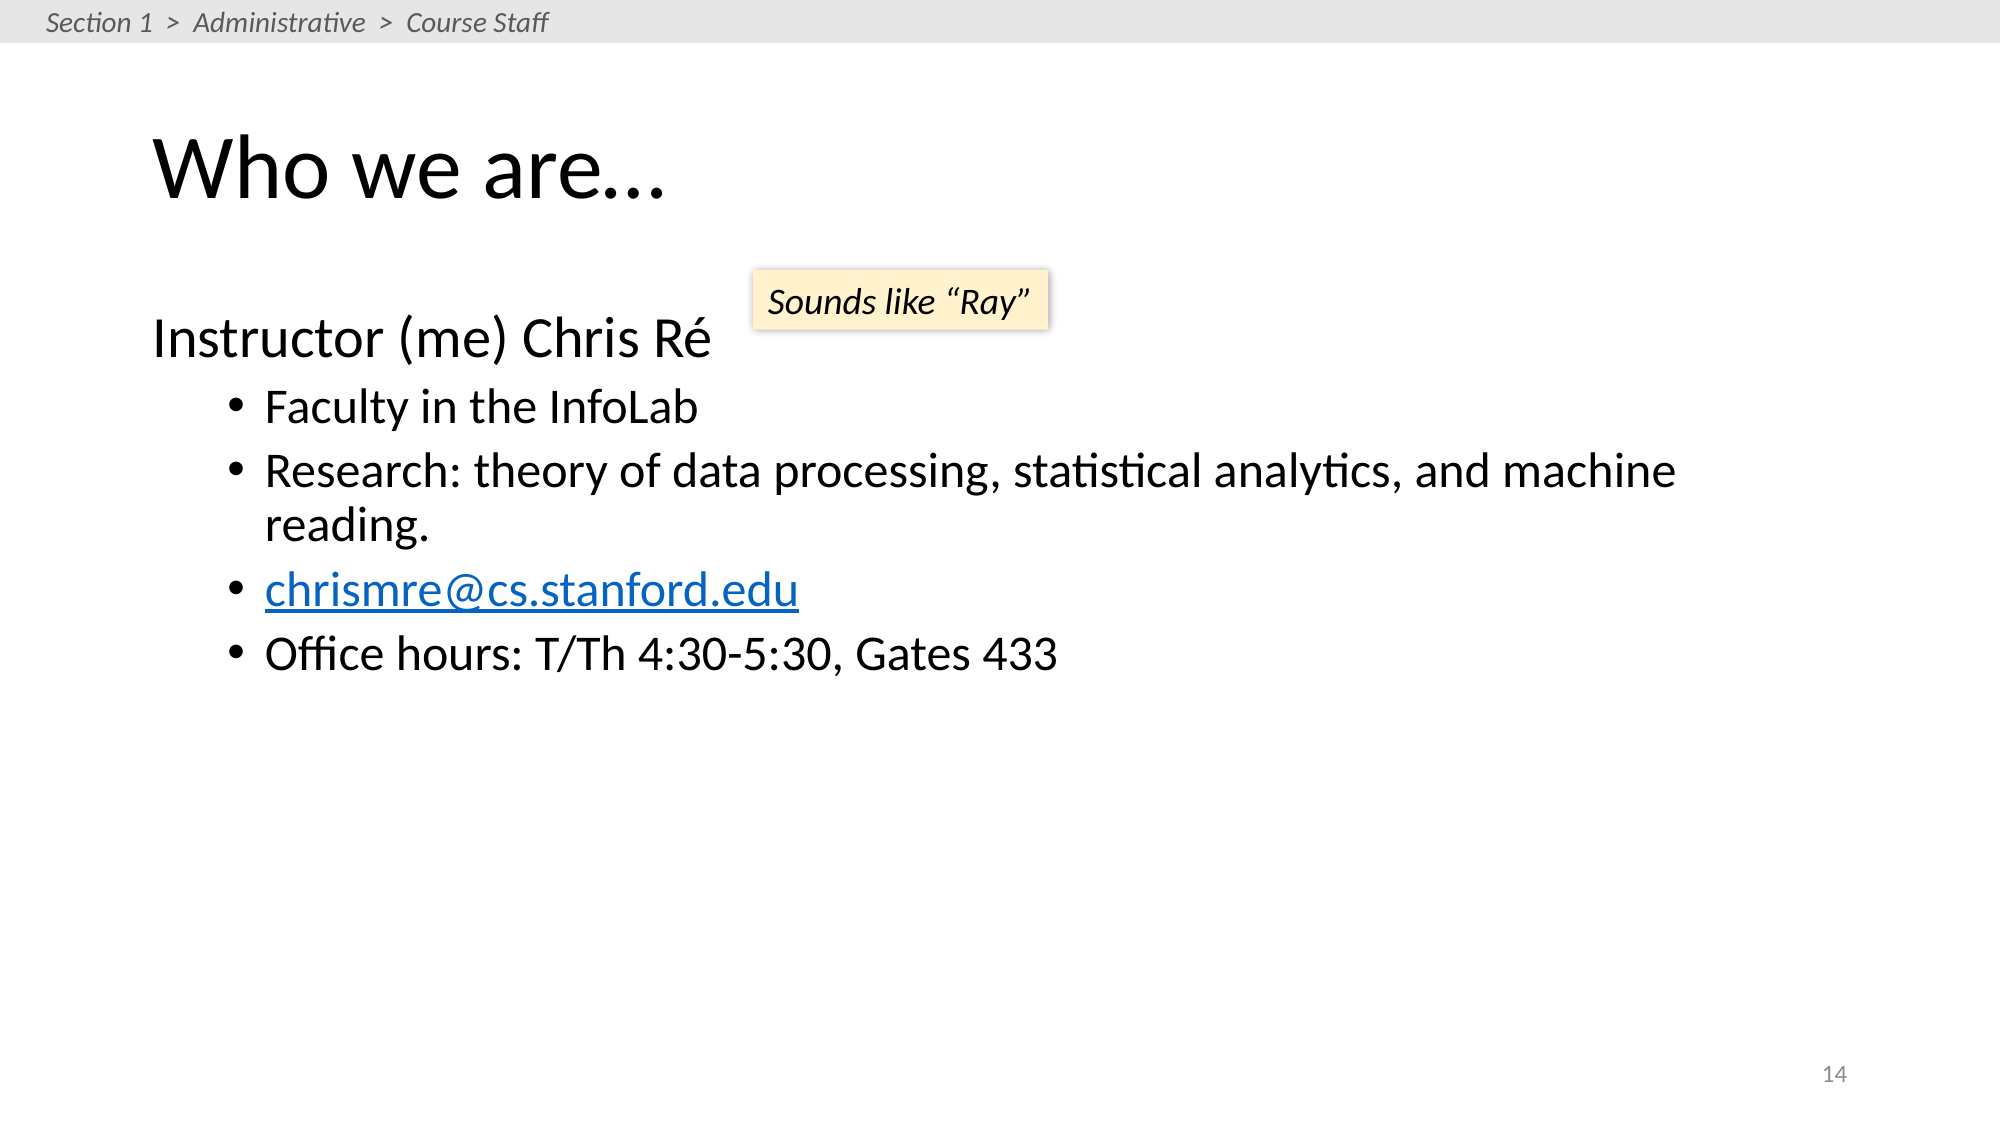

Section 1  >  Administrative  >  Course Staff
# Who we are…
Sounds like “Ray”
Instructor (me) Chris Ré
Faculty in the InfoLab
Research: theory of data processing, statistical analytics, and machine reading.
chrismre@cs.stanford.edu
Office hours: T/Th 4:30-5:30, Gates 433
14